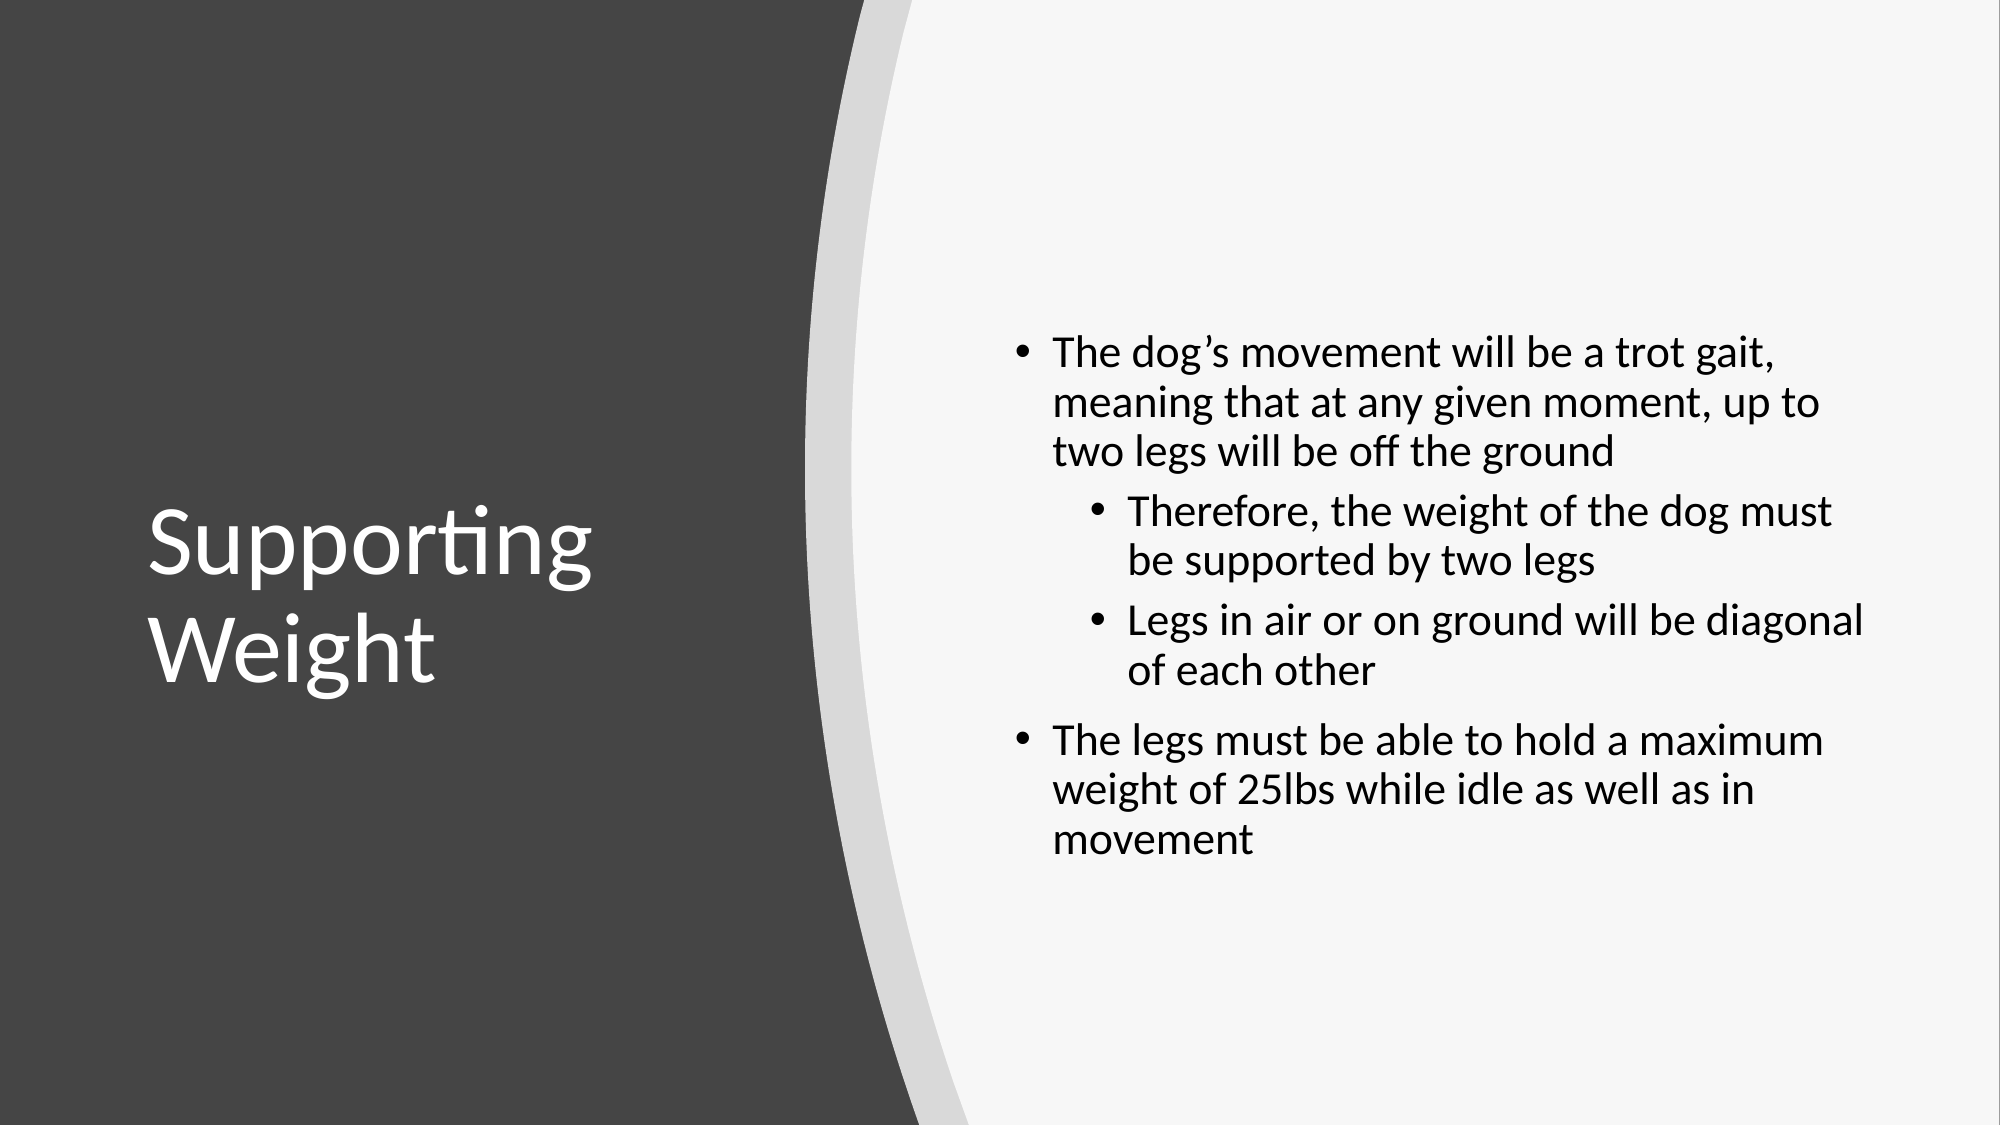

The dog’s movement will be a trot gait, meaning that at any given moment, up to two legs will be off the ground
Therefore, the weight of the dog must be supported by two legs
Legs in air or on ground will be diagonal of each other
The legs must be able to hold a maximum weight of 25lbs while idle as well as in movement
# Supporting Weight